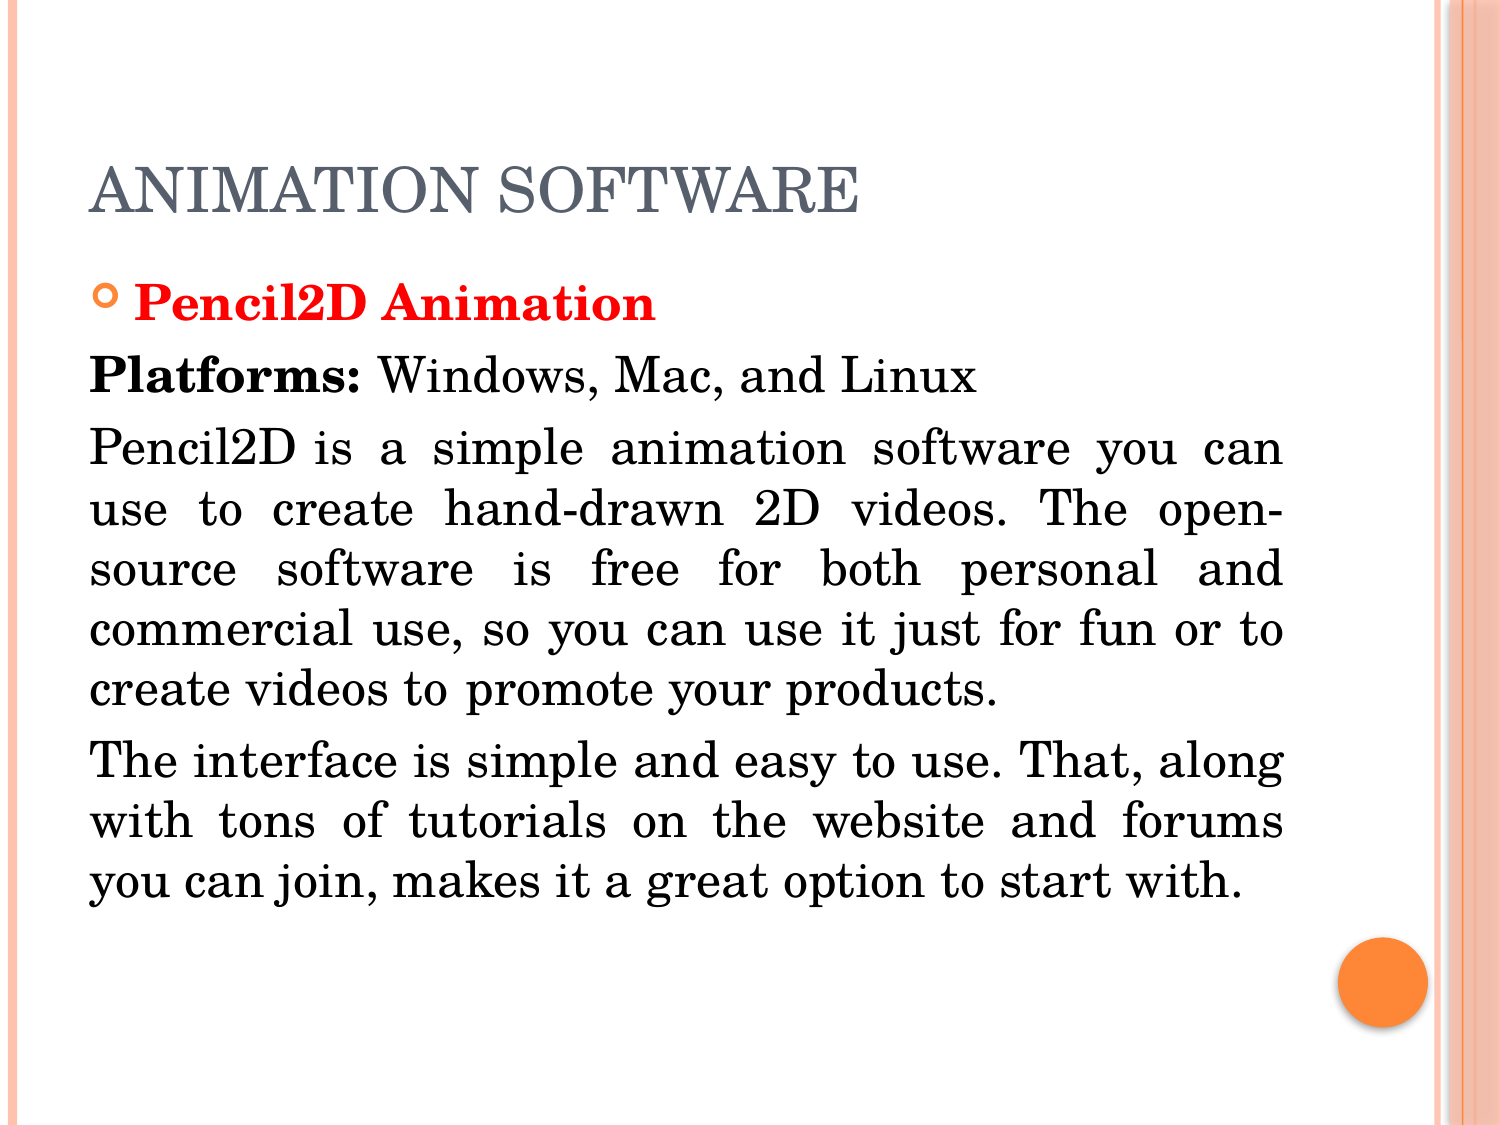

# Animation software
Pencil2D Animation
Platforms: Windows, Mac, and Linux
Pencil2D is a simple animation software you can use to create hand-drawn 2D videos. The open-source software is free for both personal and commercial use, so you can use it just for fun or to create videos to promote your products.
The interface is simple and easy to use. That, along with tons of tutorials on the website and forums you can join, makes it a great option to start with.